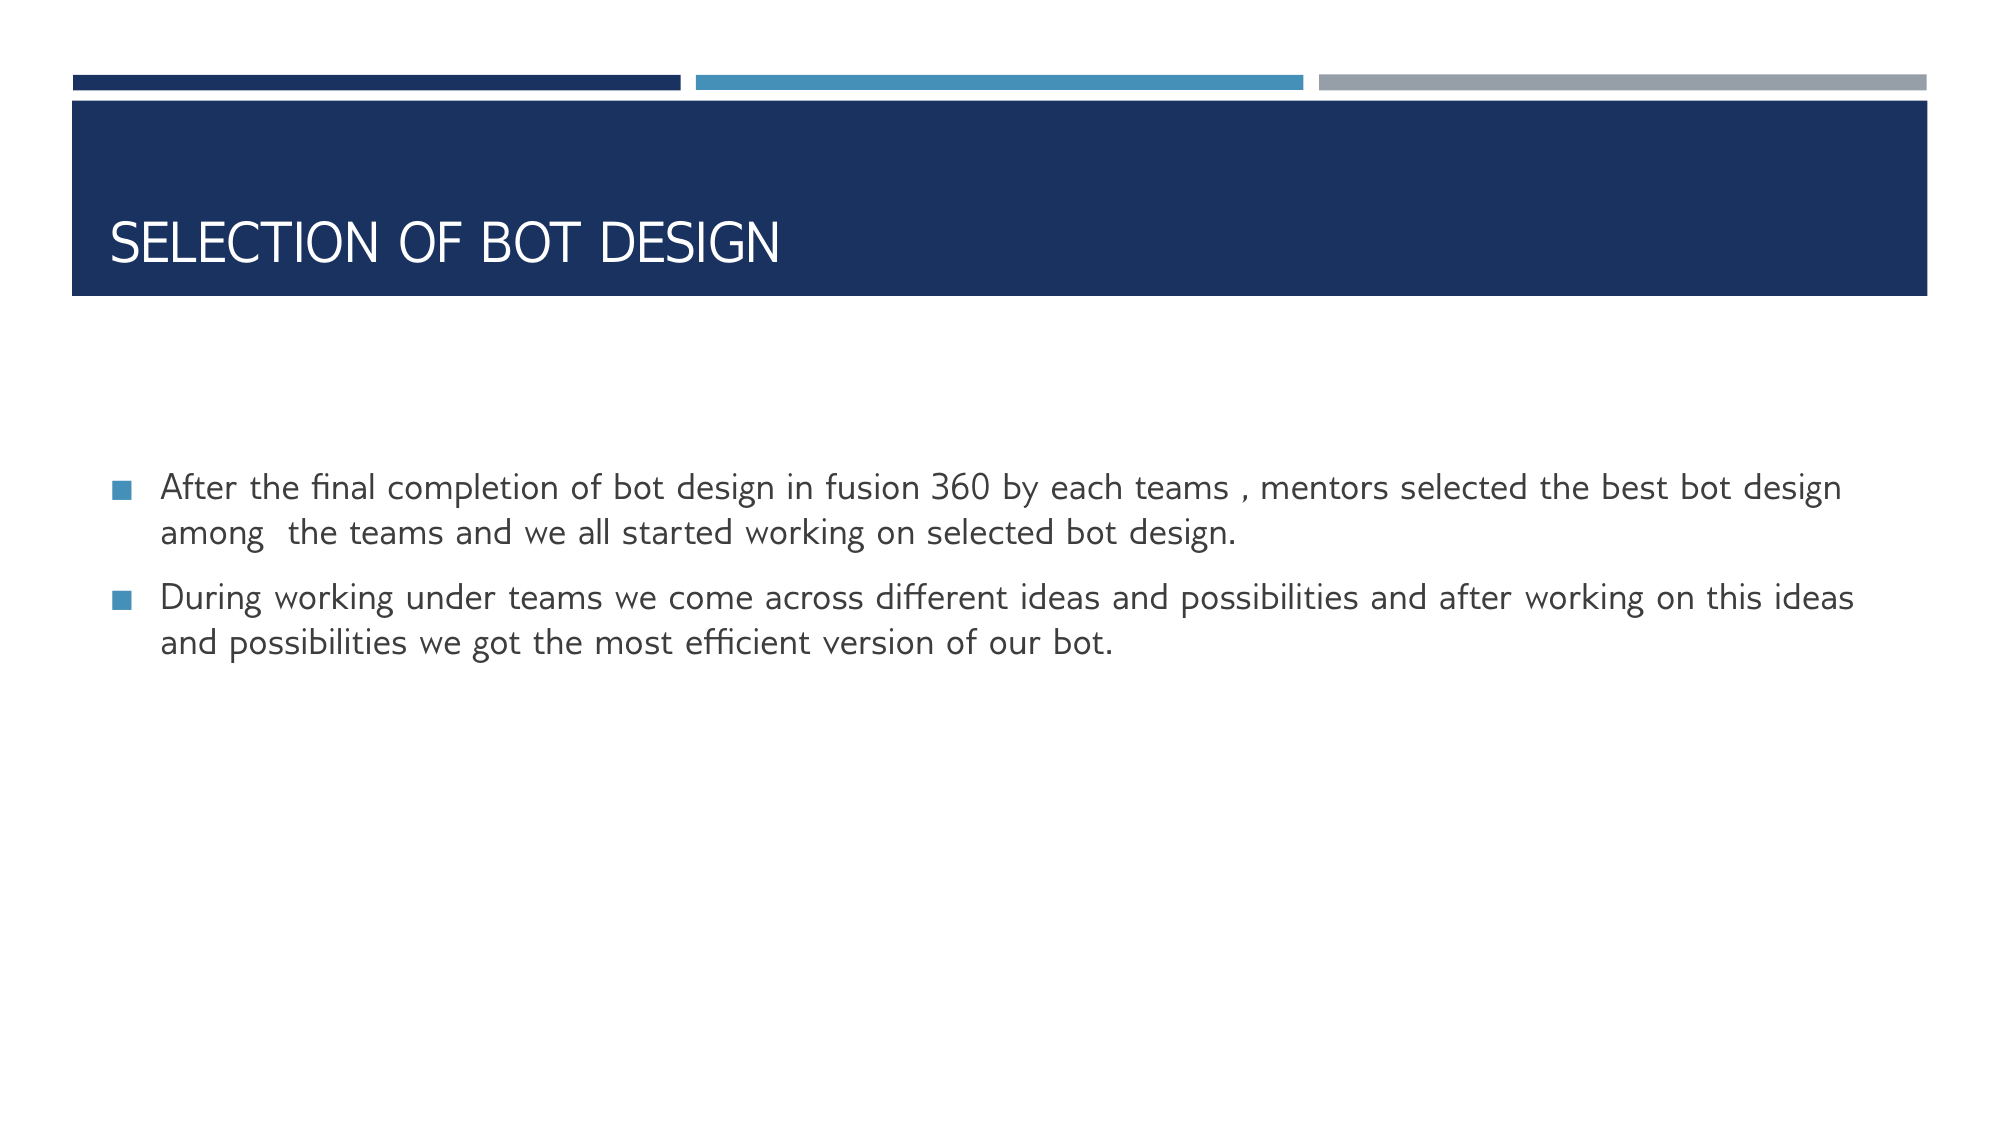

# SELECTION OF BOT DESIGN
After the final completion of bot design in fusion 360 by each teams , mentors selected the best bot design among  the teams and we all started working on selected bot design.
During working under teams we come across different ideas and possibilities and after working on this ideas and possibilities we got the most efficient version of our bot.